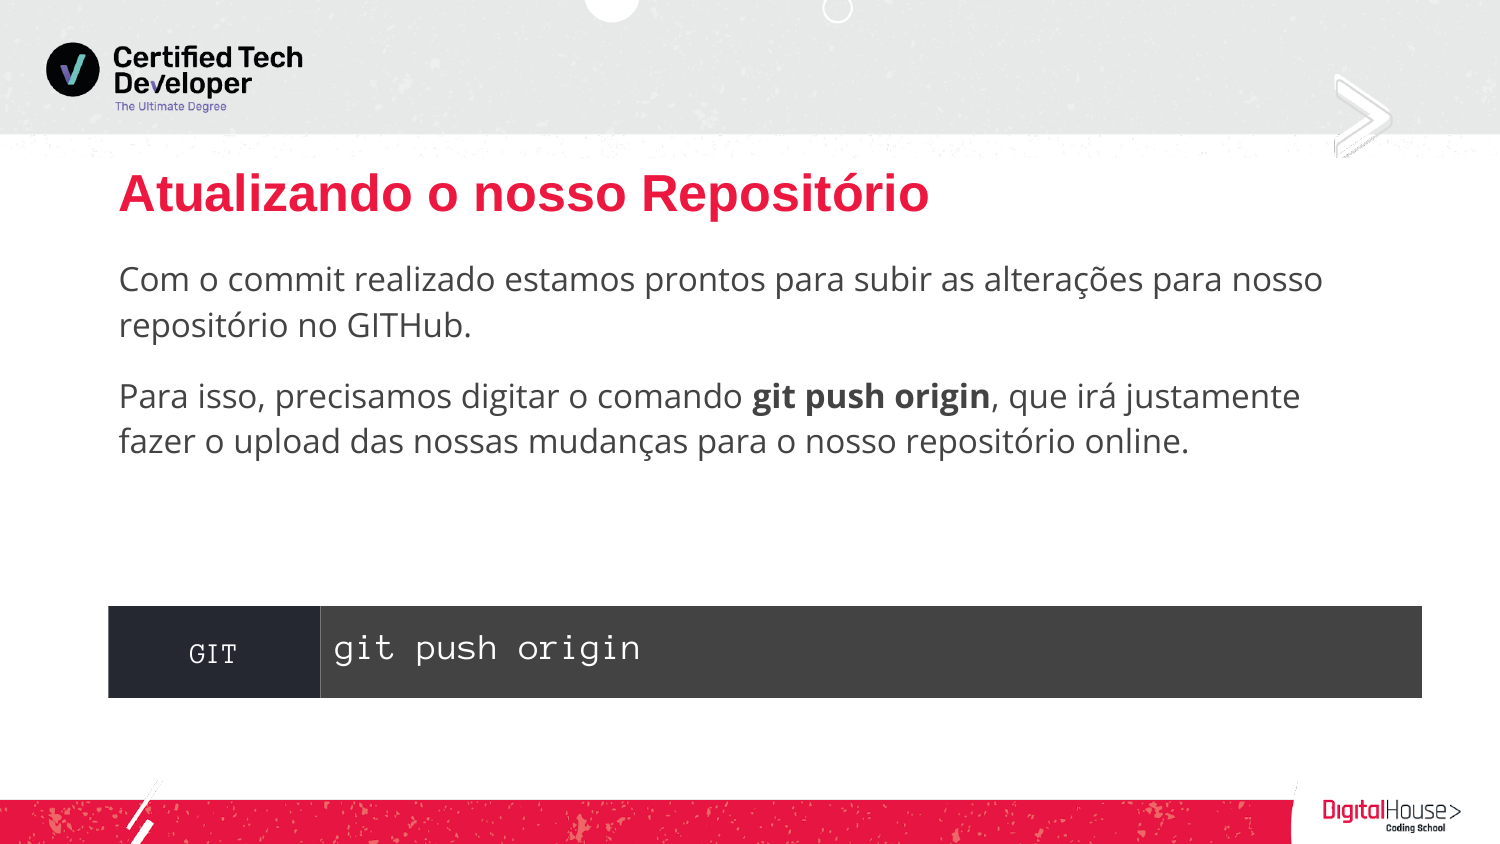

# Atualizando o nosso Repositório
Com o commit realizado estamos prontos para subir as alterações para nosso repositório no GITHub.
Para isso, precisamos digitar o comando git push origin, que irá justamente fazer o upload das nossas mudanças para o nosso repositório online.
GIT
git push origin